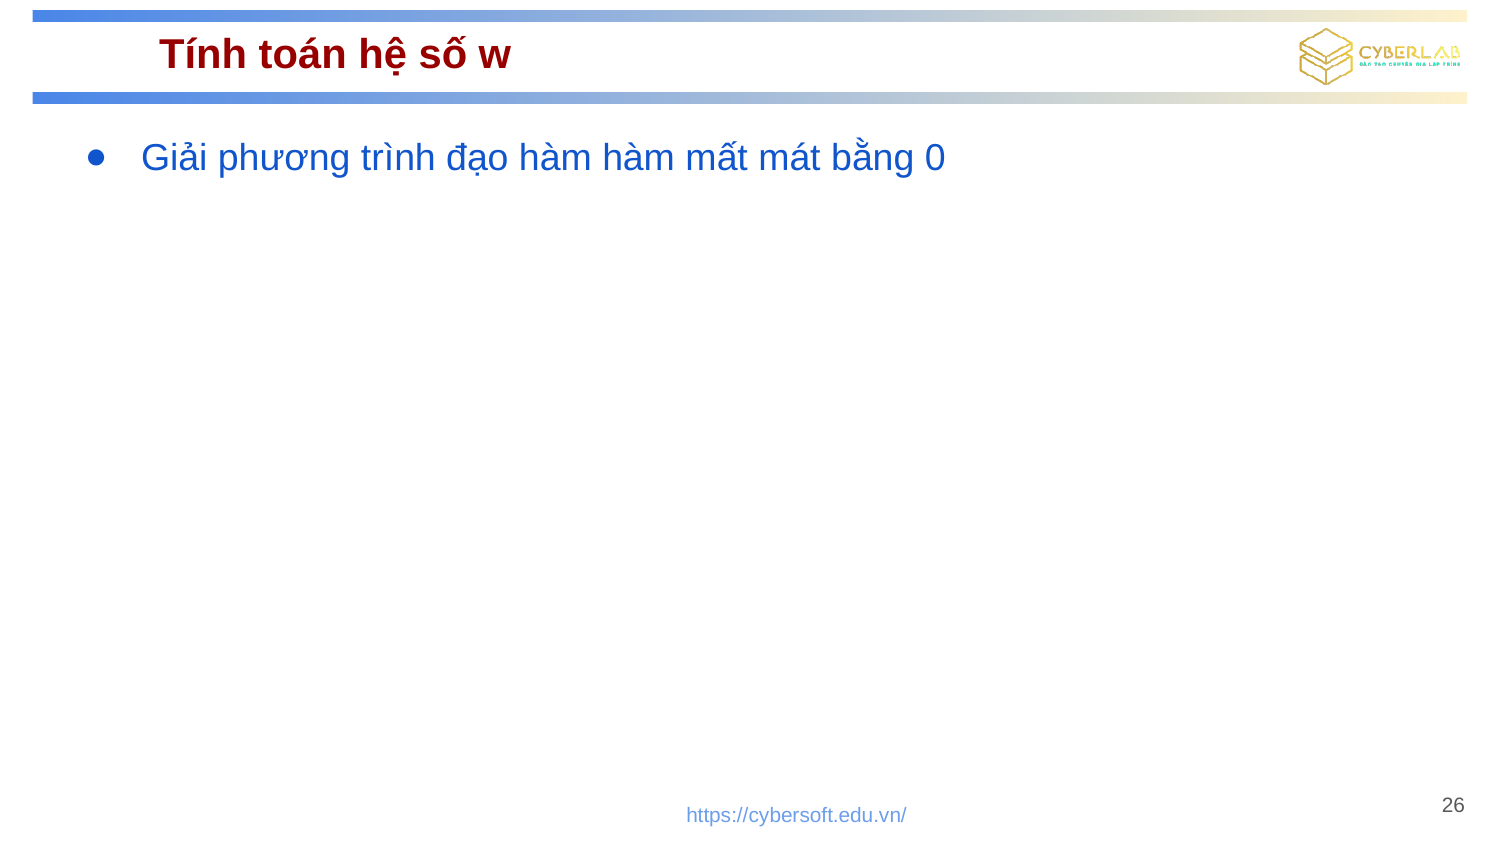

# Tính toán hệ số w
Giải phương trình đạo hàm hàm mất mát bằng 0

26